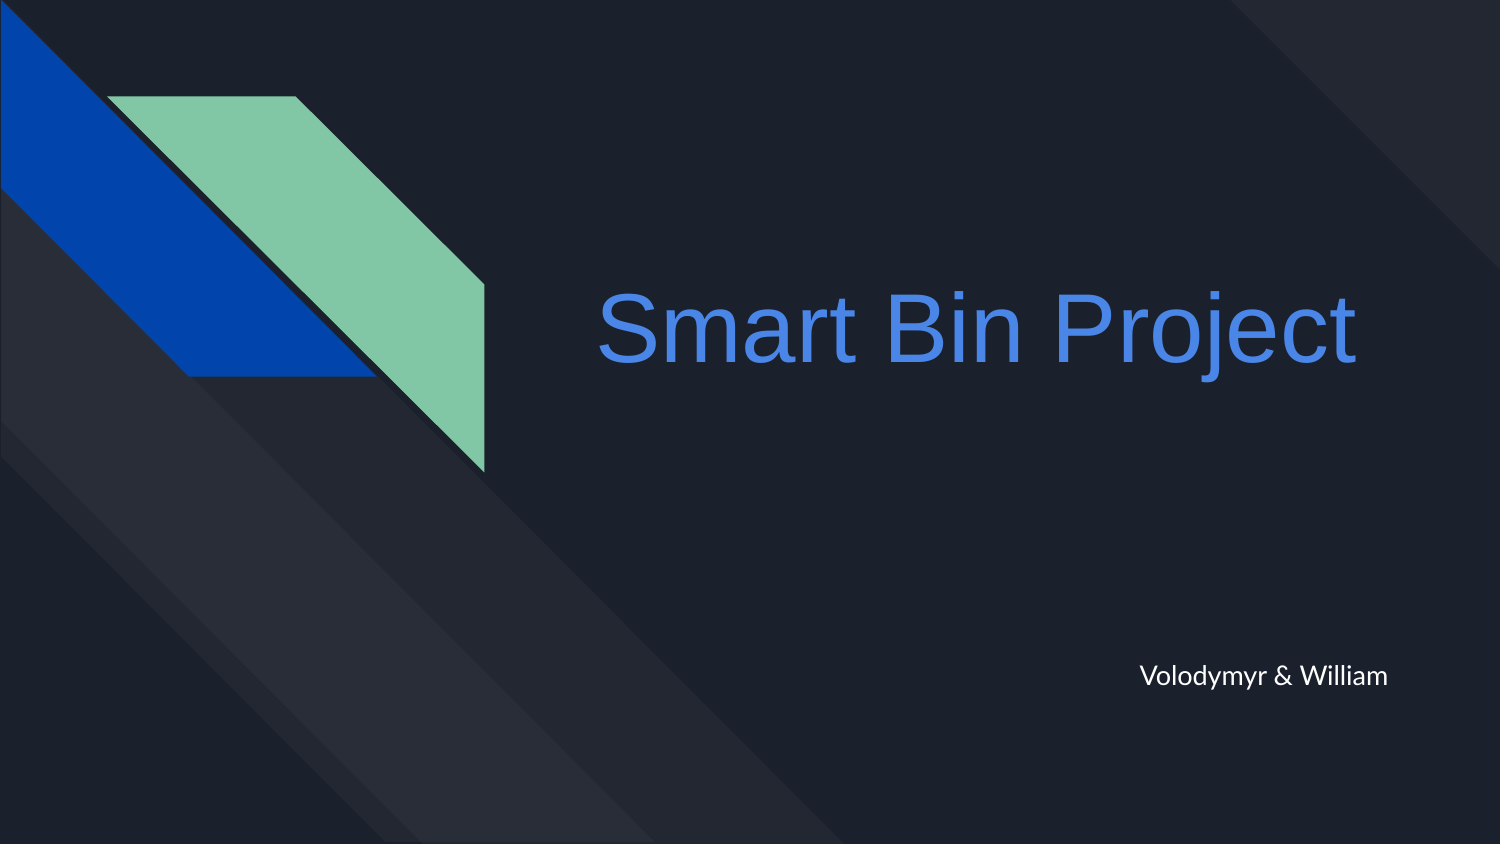

# Smart Bin Project
Volodymyr & William